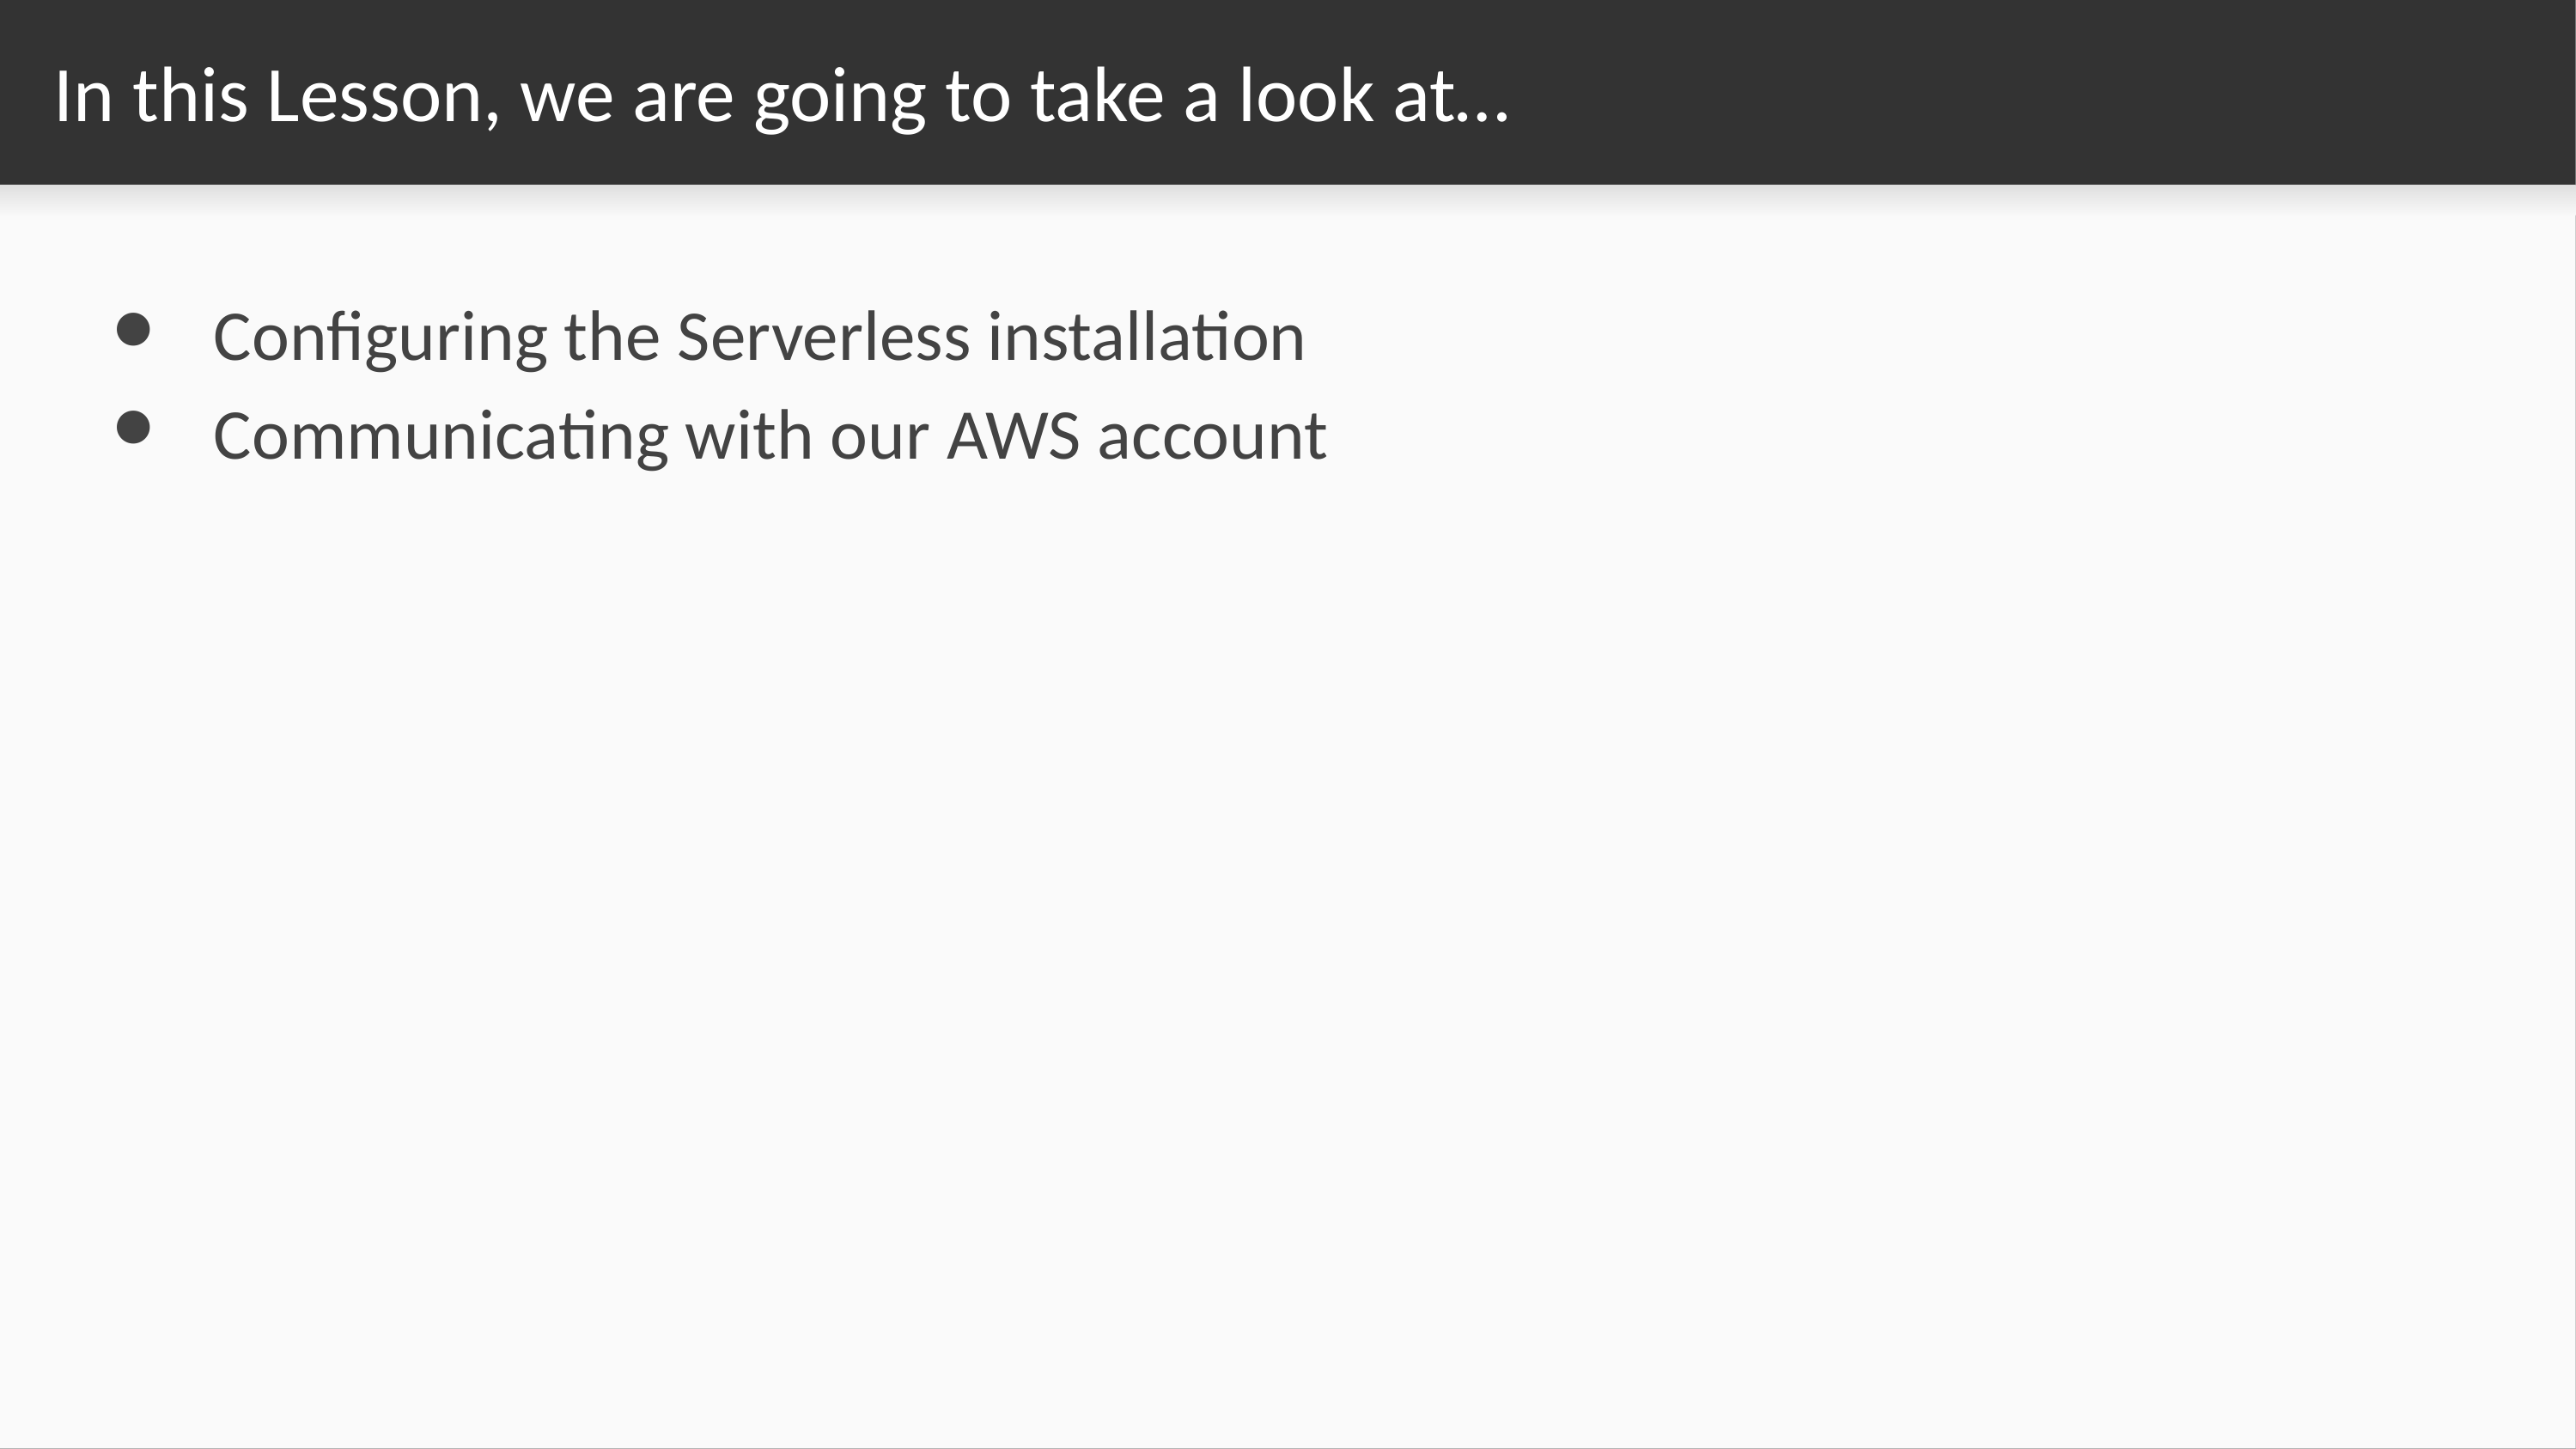

# In this Lesson, we are going to take a look at…
Configuring the Serverless installation
Communicating with our AWS account